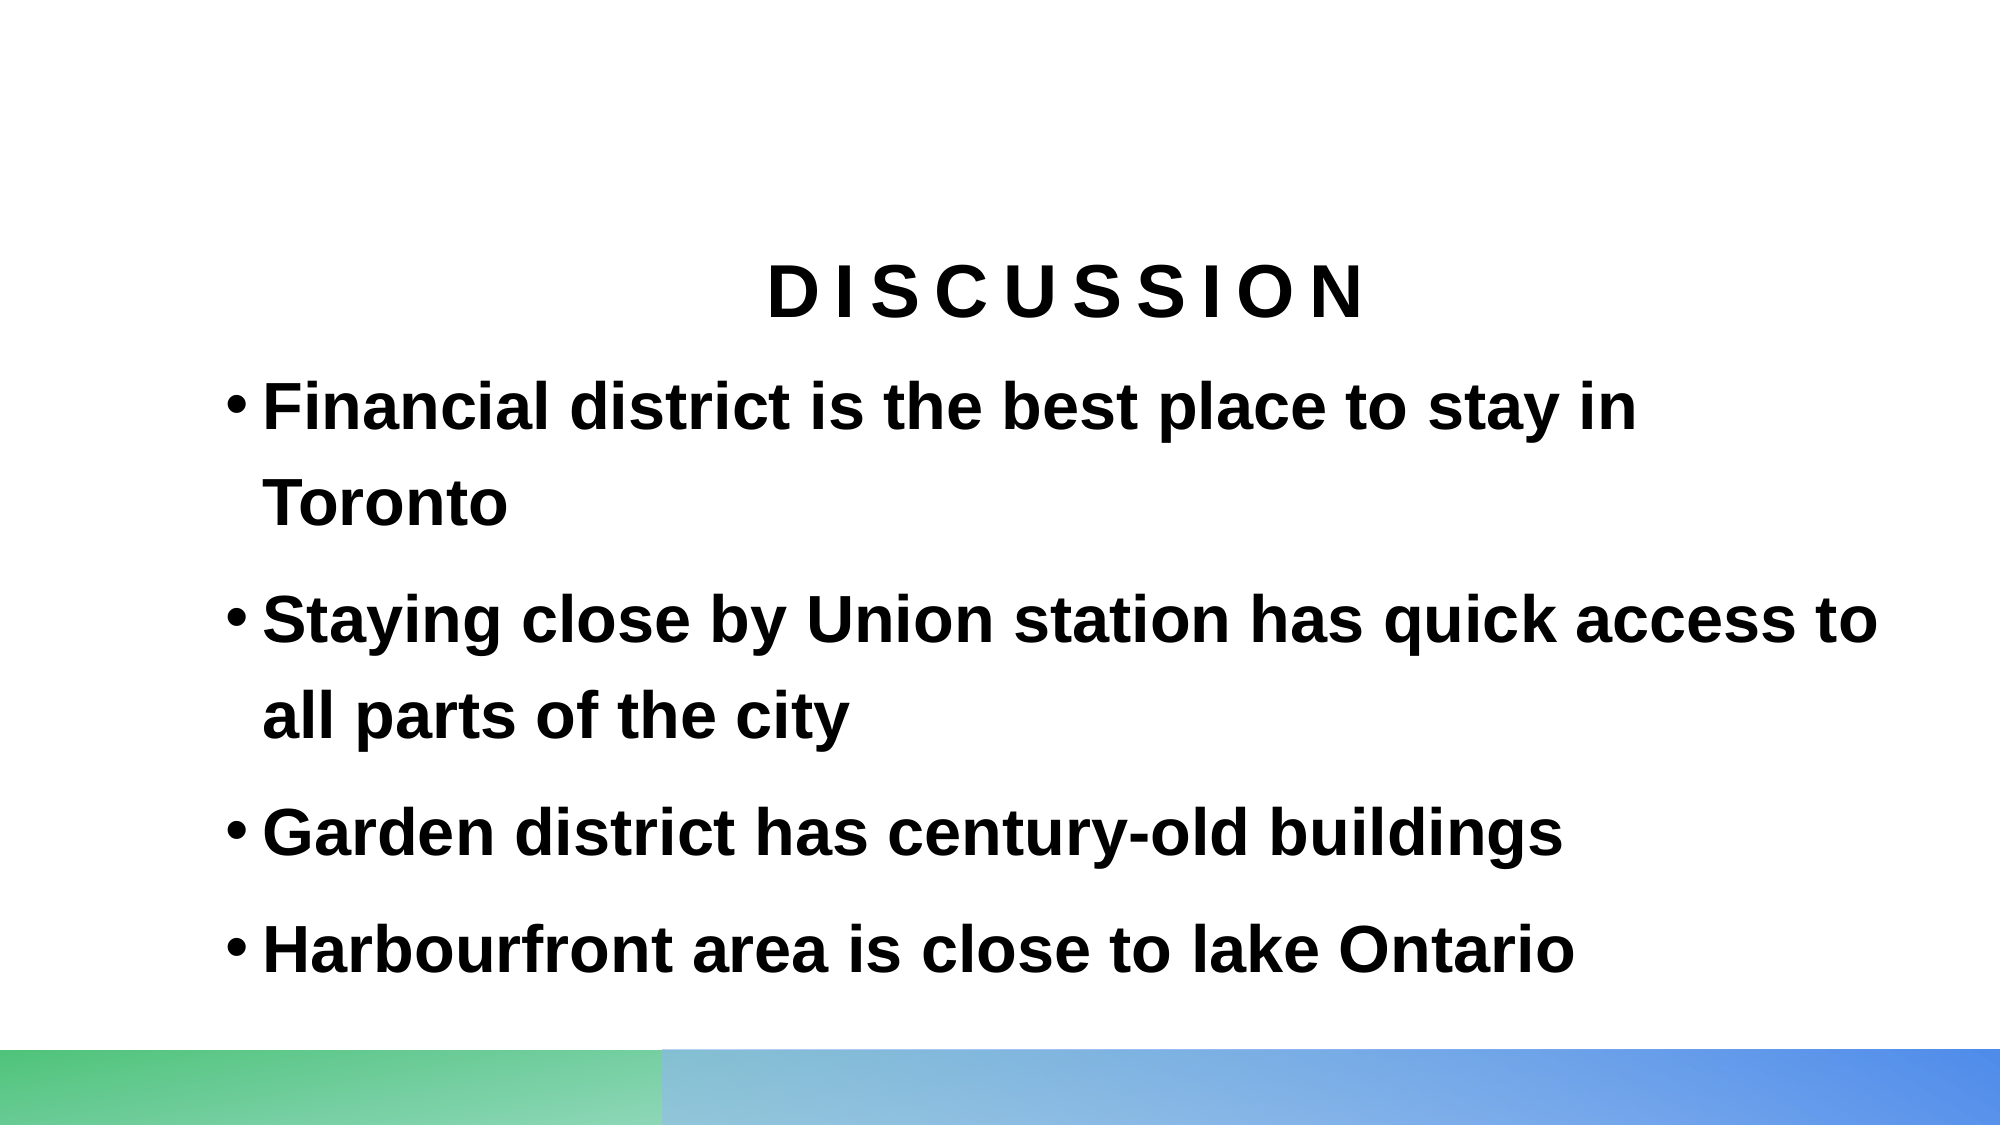

# DISCUSSION
Financial district is the best place to stay in Toronto
Staying close by Union station has quick access to all parts of the city
Garden district has century-old buildings
Harbourfront area is close to lake Ontario